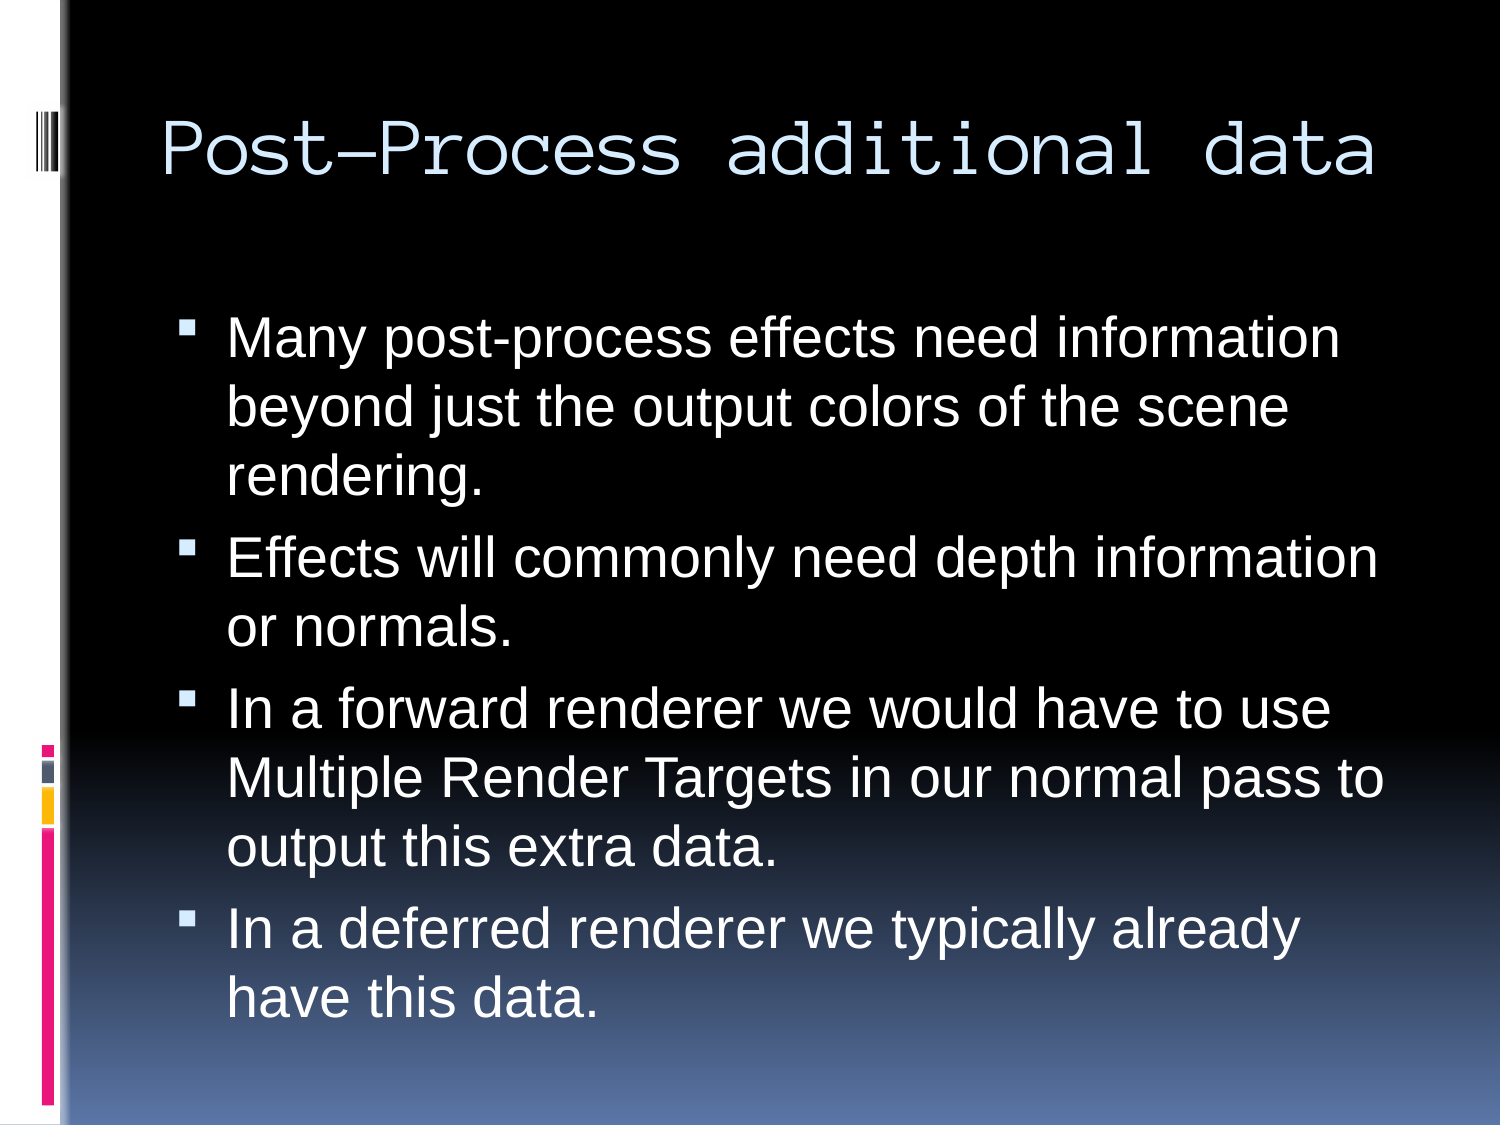

# Post-Process additional data
Many post-process effects need information beyond just the output colors of the scene rendering.
Effects will commonly need depth information or normals.
In a forward renderer we would have to use Multiple Render Targets in our normal pass to output this extra data.
In a deferred renderer we typically already have this data.